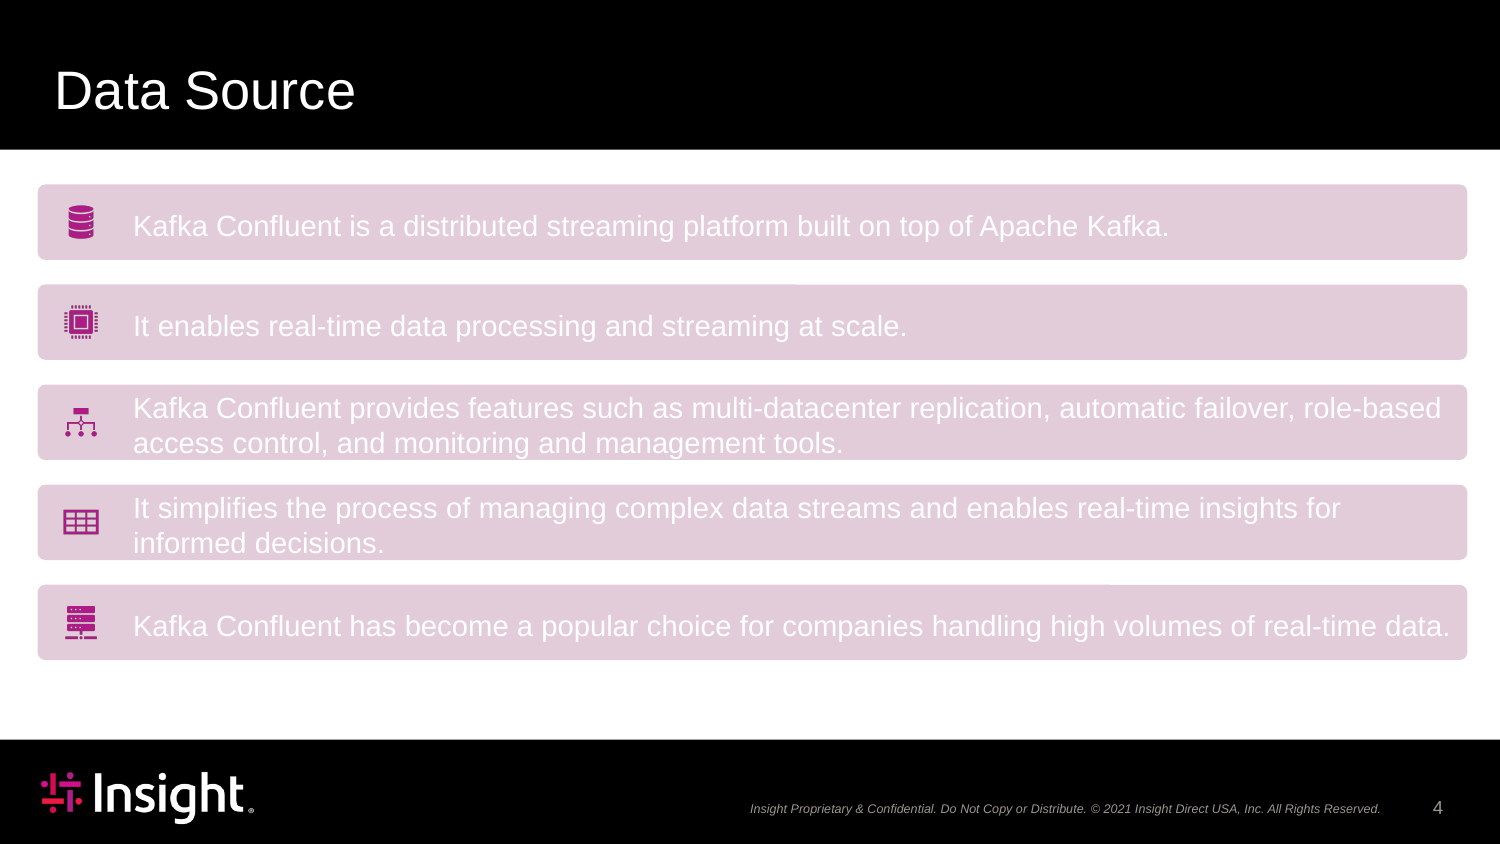

# Data Source
Kafka Confluent is a distributed streaming platform built on top of Apache Kafka.
It enables real-time data processing and streaming at scale.
Kafka Confluent provides features such as multi-datacenter replication, automatic failover, role-based access control, and monitoring and management tools.
It simplifies the process of managing complex data streams and enables real-time insights for informed decisions.
Kafka Confluent has become a popular choice for companies handling high volumes of real-time data.